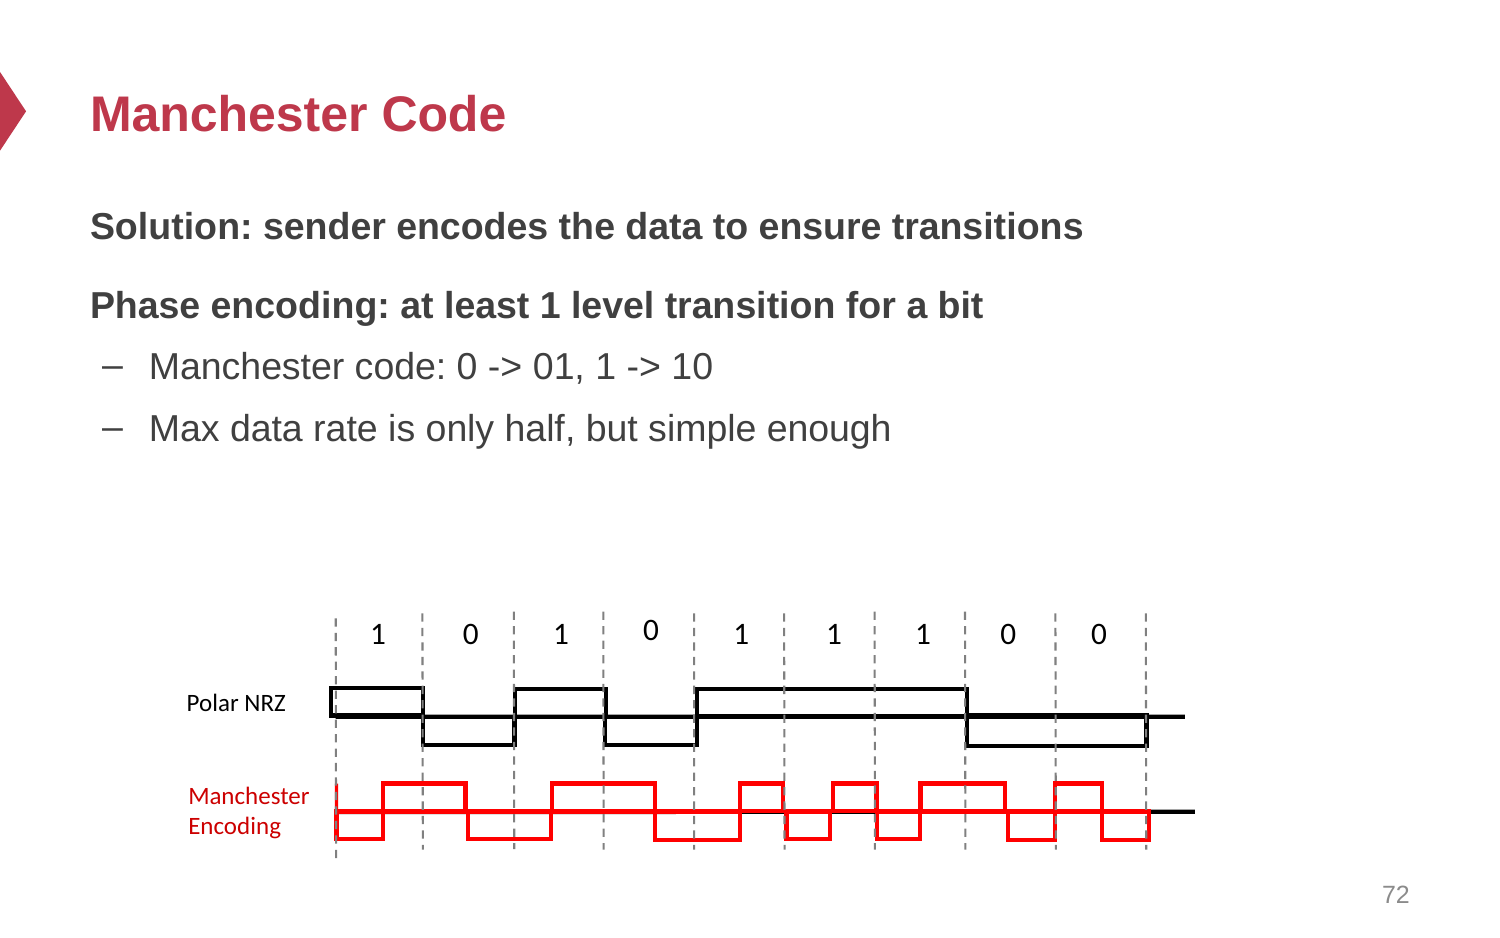

# Manchester Code
Solution: sender encodes the data to ensure transitions
Phase encoding: at least 1 level transition for a bit
Manchester code: 0 -> 01, 1 -> 10
Max data rate is only half, but simple enough
0
1
0
1
1
1
1
0
0

Polar NRZ

Manchester
Encoding

72